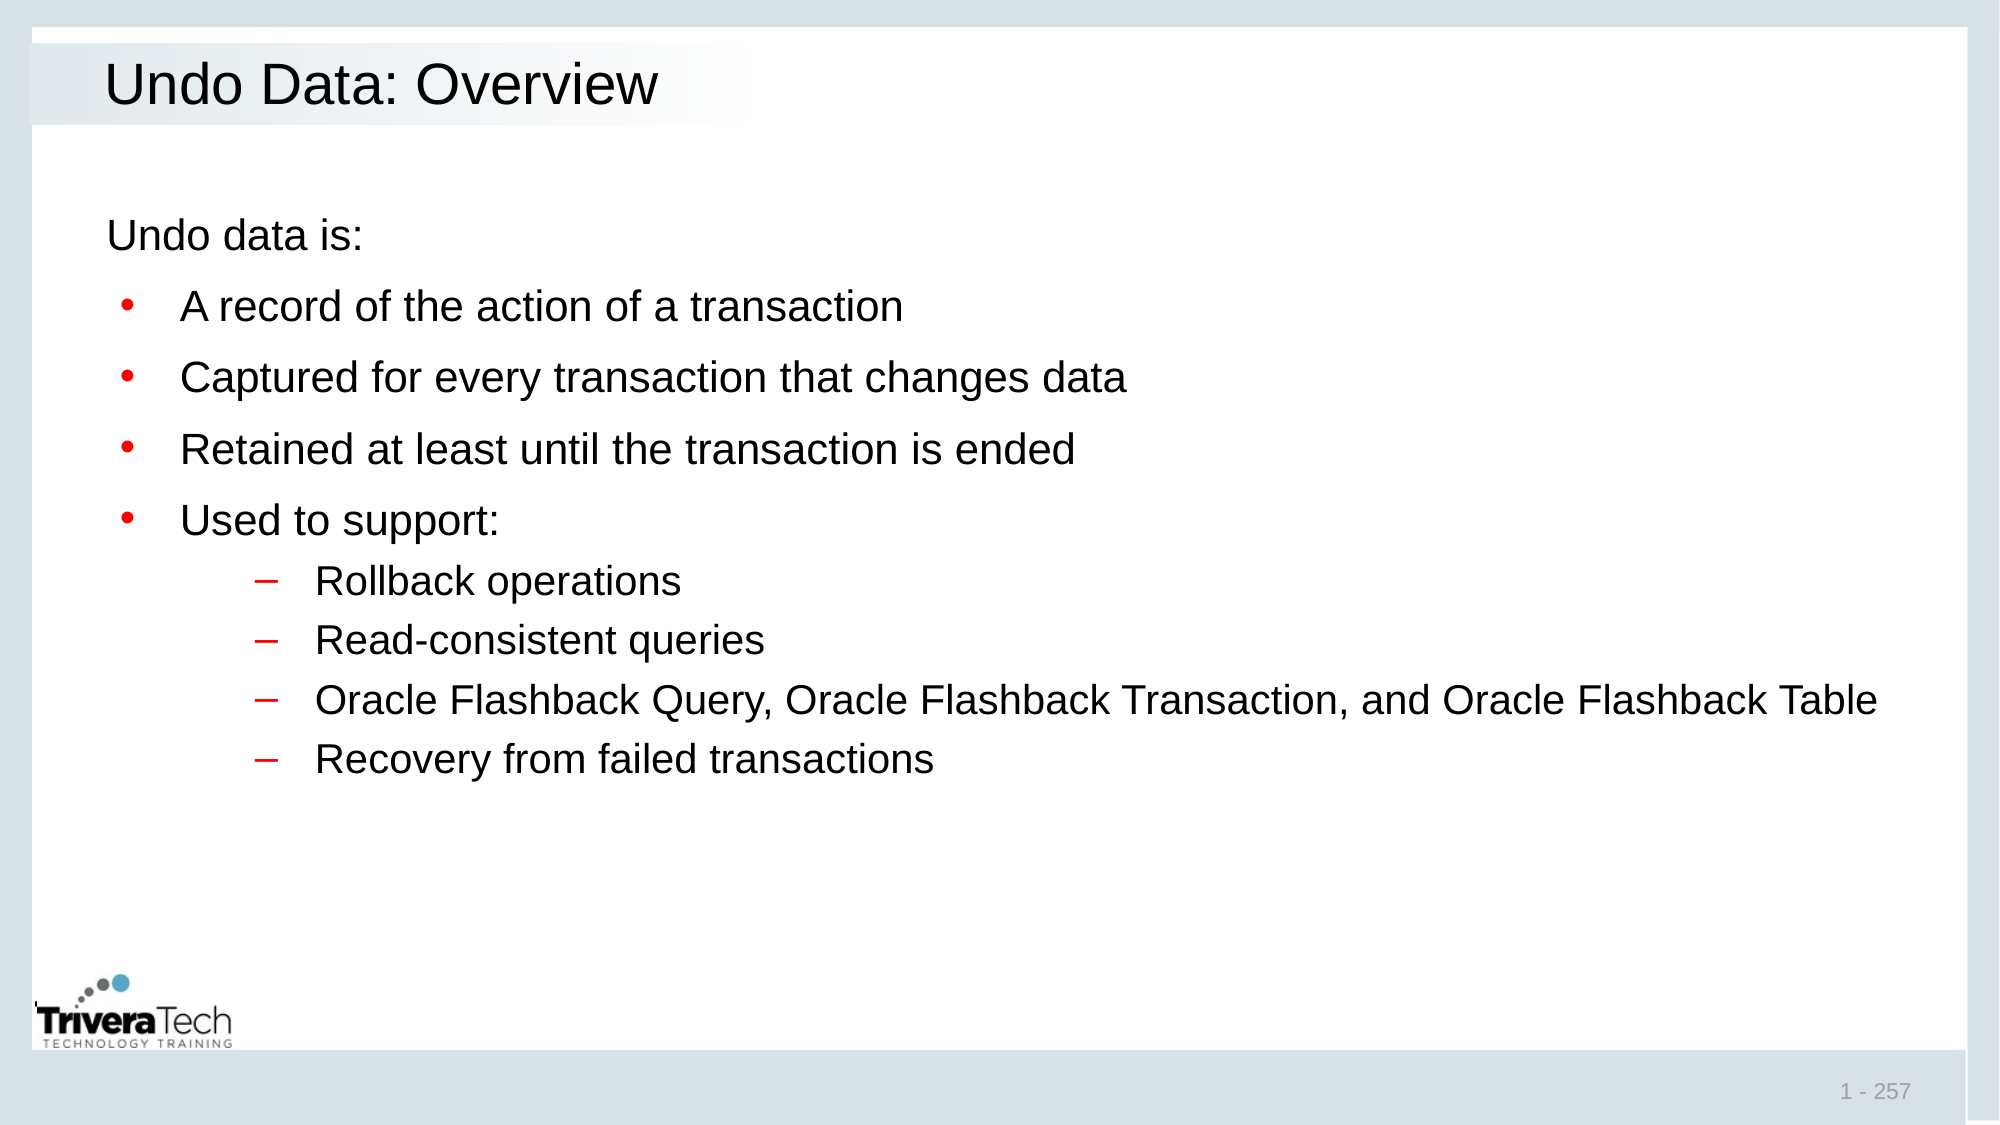

# Undo Data: Overview
Undo data is:
A record of the action of a transaction
Captured for every transaction that changes data
Retained at least until the transaction is ended
Used to support:
Rollback operations
Read-consistent queries
Oracle Flashback Query, Oracle Flashback Transaction, and Oracle Flashback Table
Recovery from failed transactions